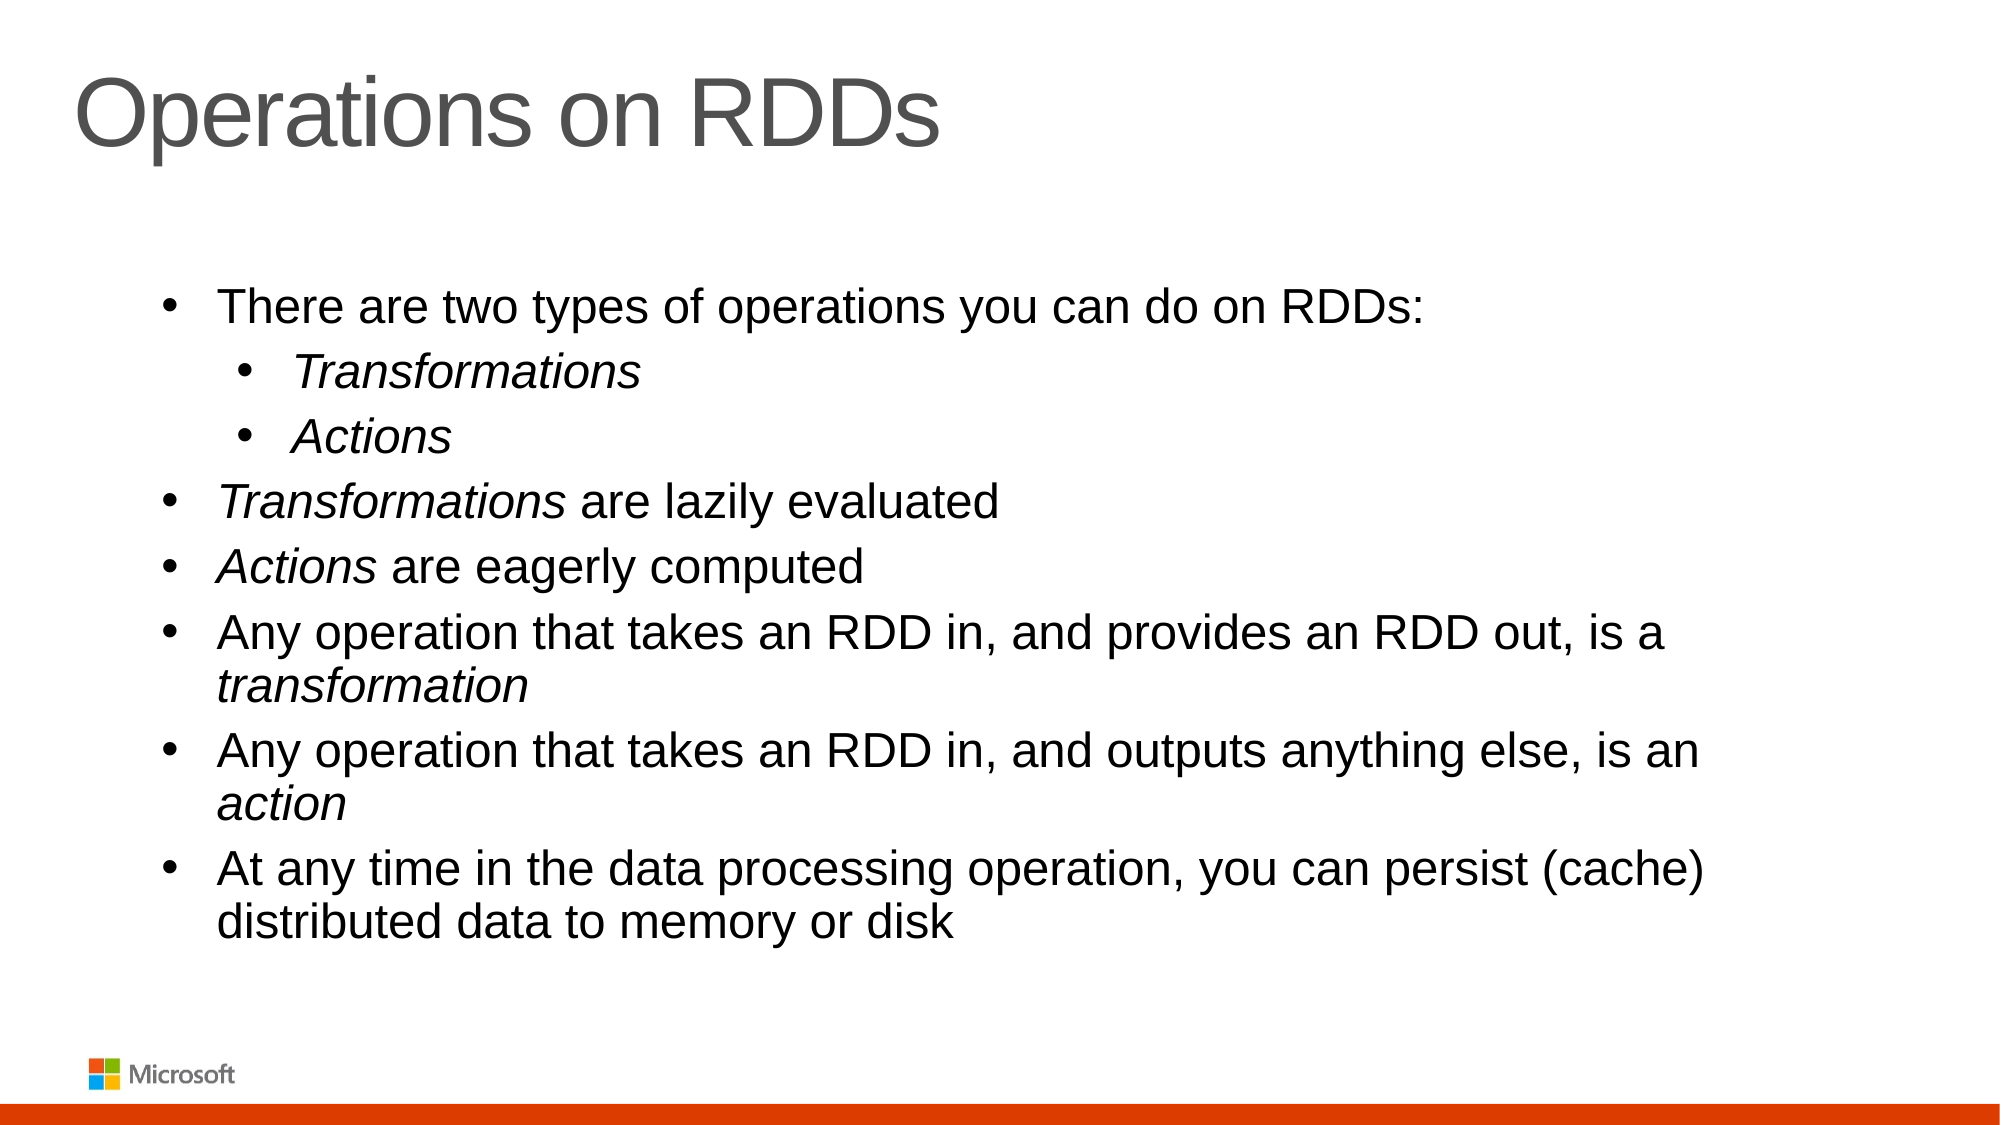

# Operations on RDDs
There are two types of operations you can do on RDDs:
Transformations
Actions
Transformations are lazily evaluated
Actions are eagerly computed
Any operation that takes an RDD in, and provides an RDD out, is a transformation
Any operation that takes an RDD in, and outputs anything else, is an action
At any time in the data processing operation, you can persist (cache) distributed data to memory or disk